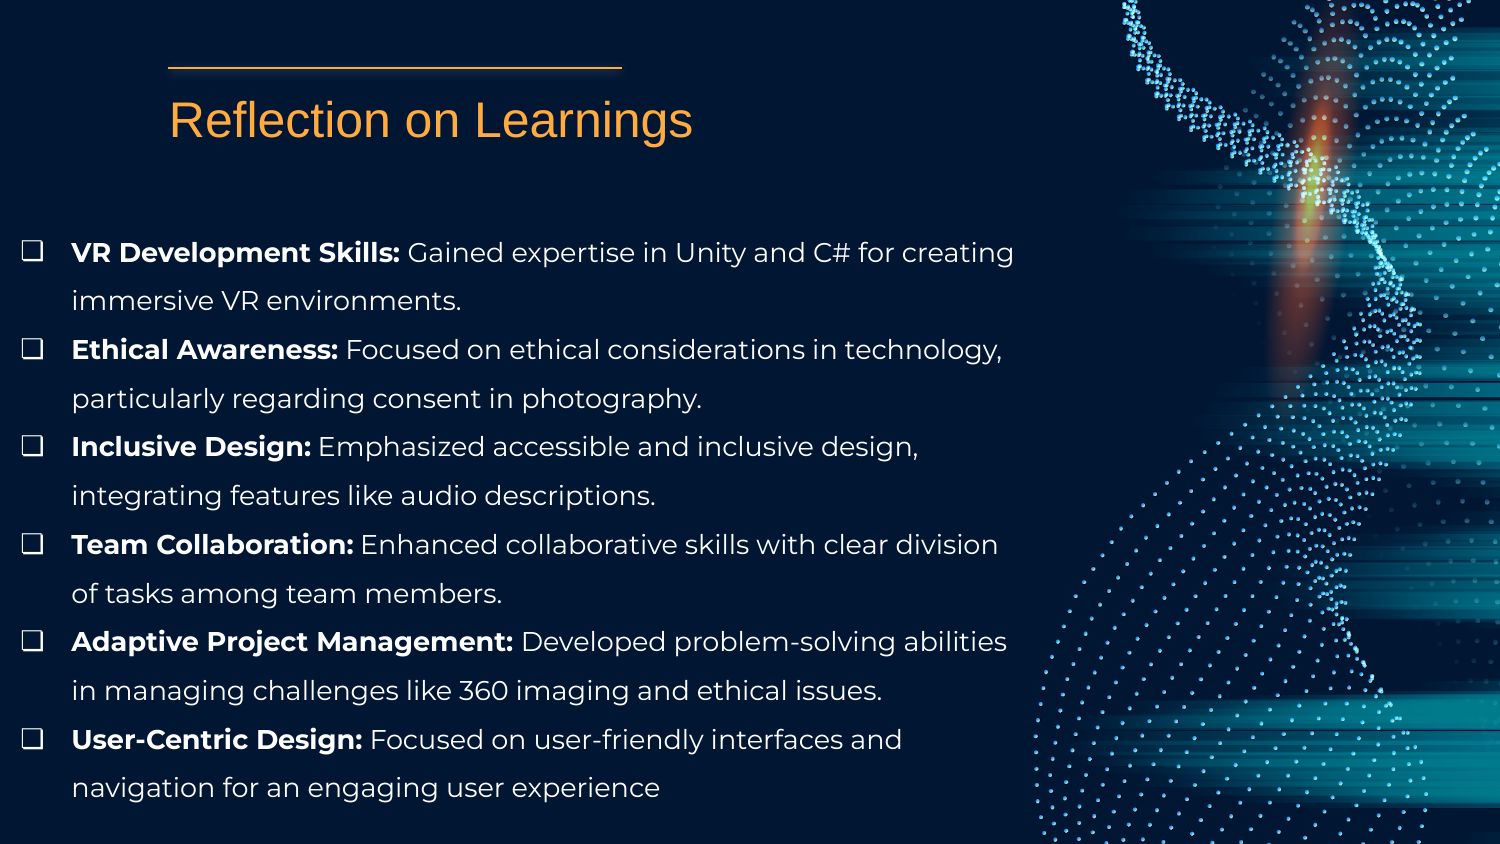

# Reflection on Learnings
VR Development Skills: Gained expertise in Unity and C# for creating immersive VR environments.
Ethical Awareness: Focused on ethical considerations in technology, particularly regarding consent in photography.
Inclusive Design: Emphasized accessible and inclusive design, integrating features like audio descriptions.
Team Collaboration: Enhanced collaborative skills with clear division of tasks among team members.
Adaptive Project Management: Developed problem-solving abilities in managing challenges like 360 imaging and ethical issues.
User-Centric Design: Focused on user-friendly interfaces and navigation for an engaging user experience